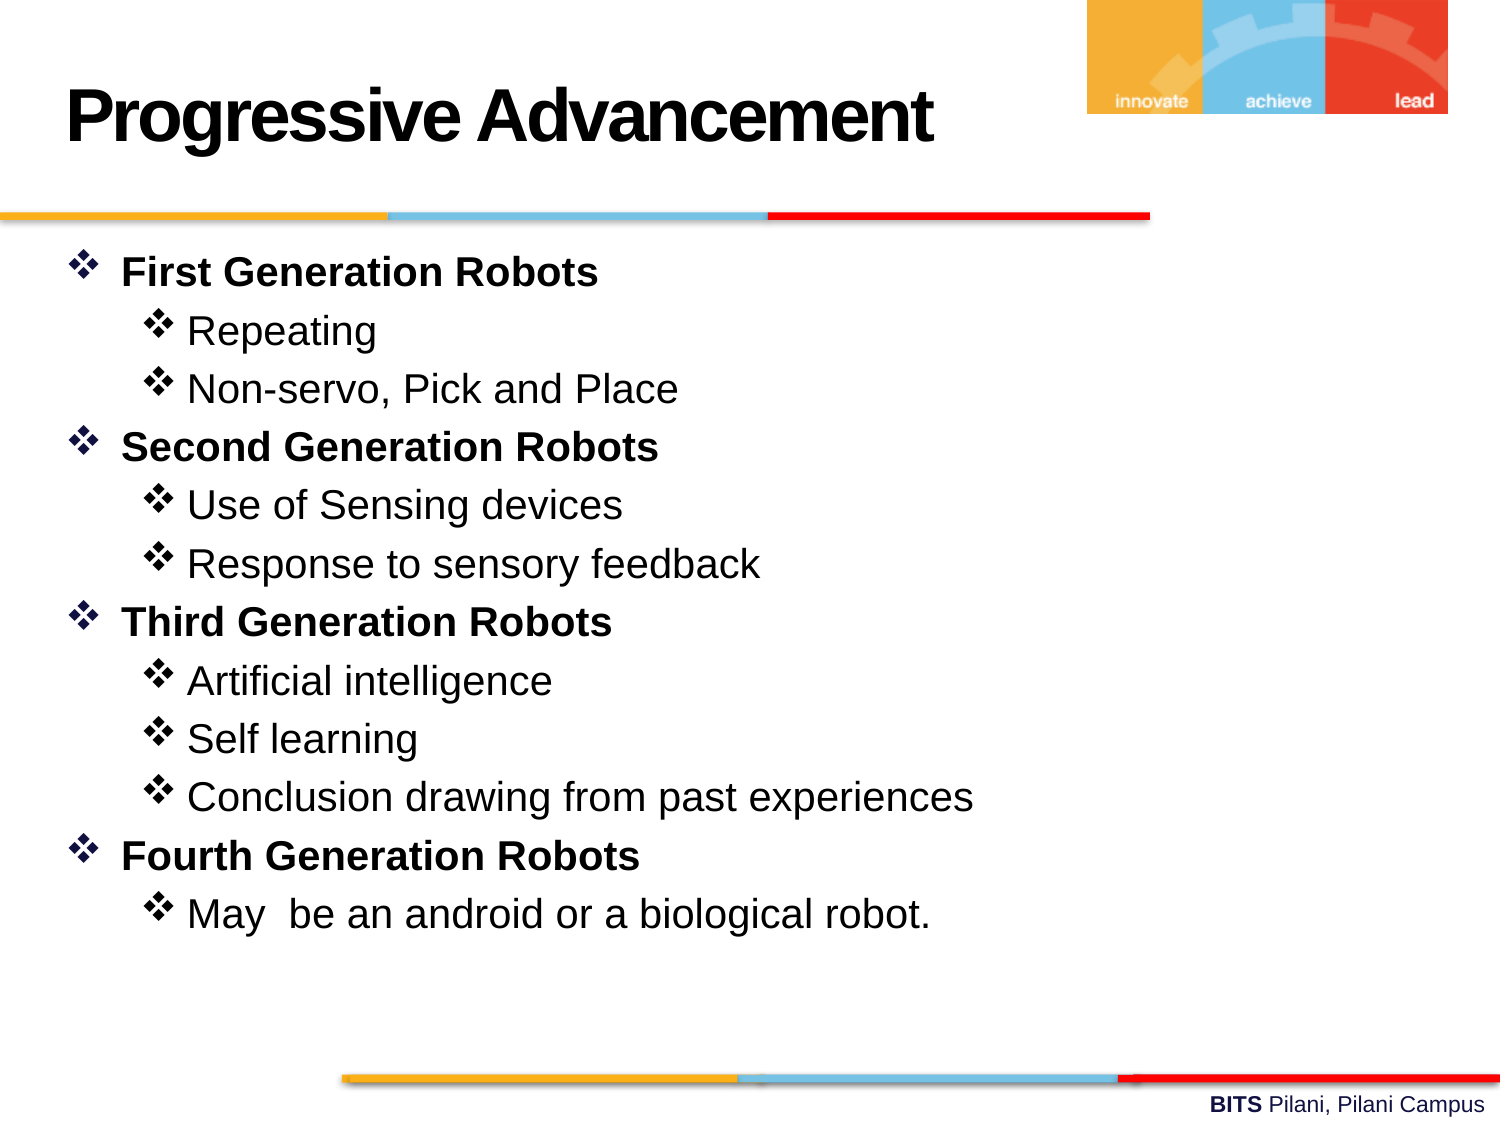

Progressive Advancement
First Generation Robots
Repeating
Non-servo, Pick and Place
Second Generation Robots
Use of Sensing devices
Response to sensory feedback
Third Generation Robots
Artificial intelligence
Self learning
Conclusion drawing from past experiences
Fourth Generation Robots
May  be an android or a biological robot.